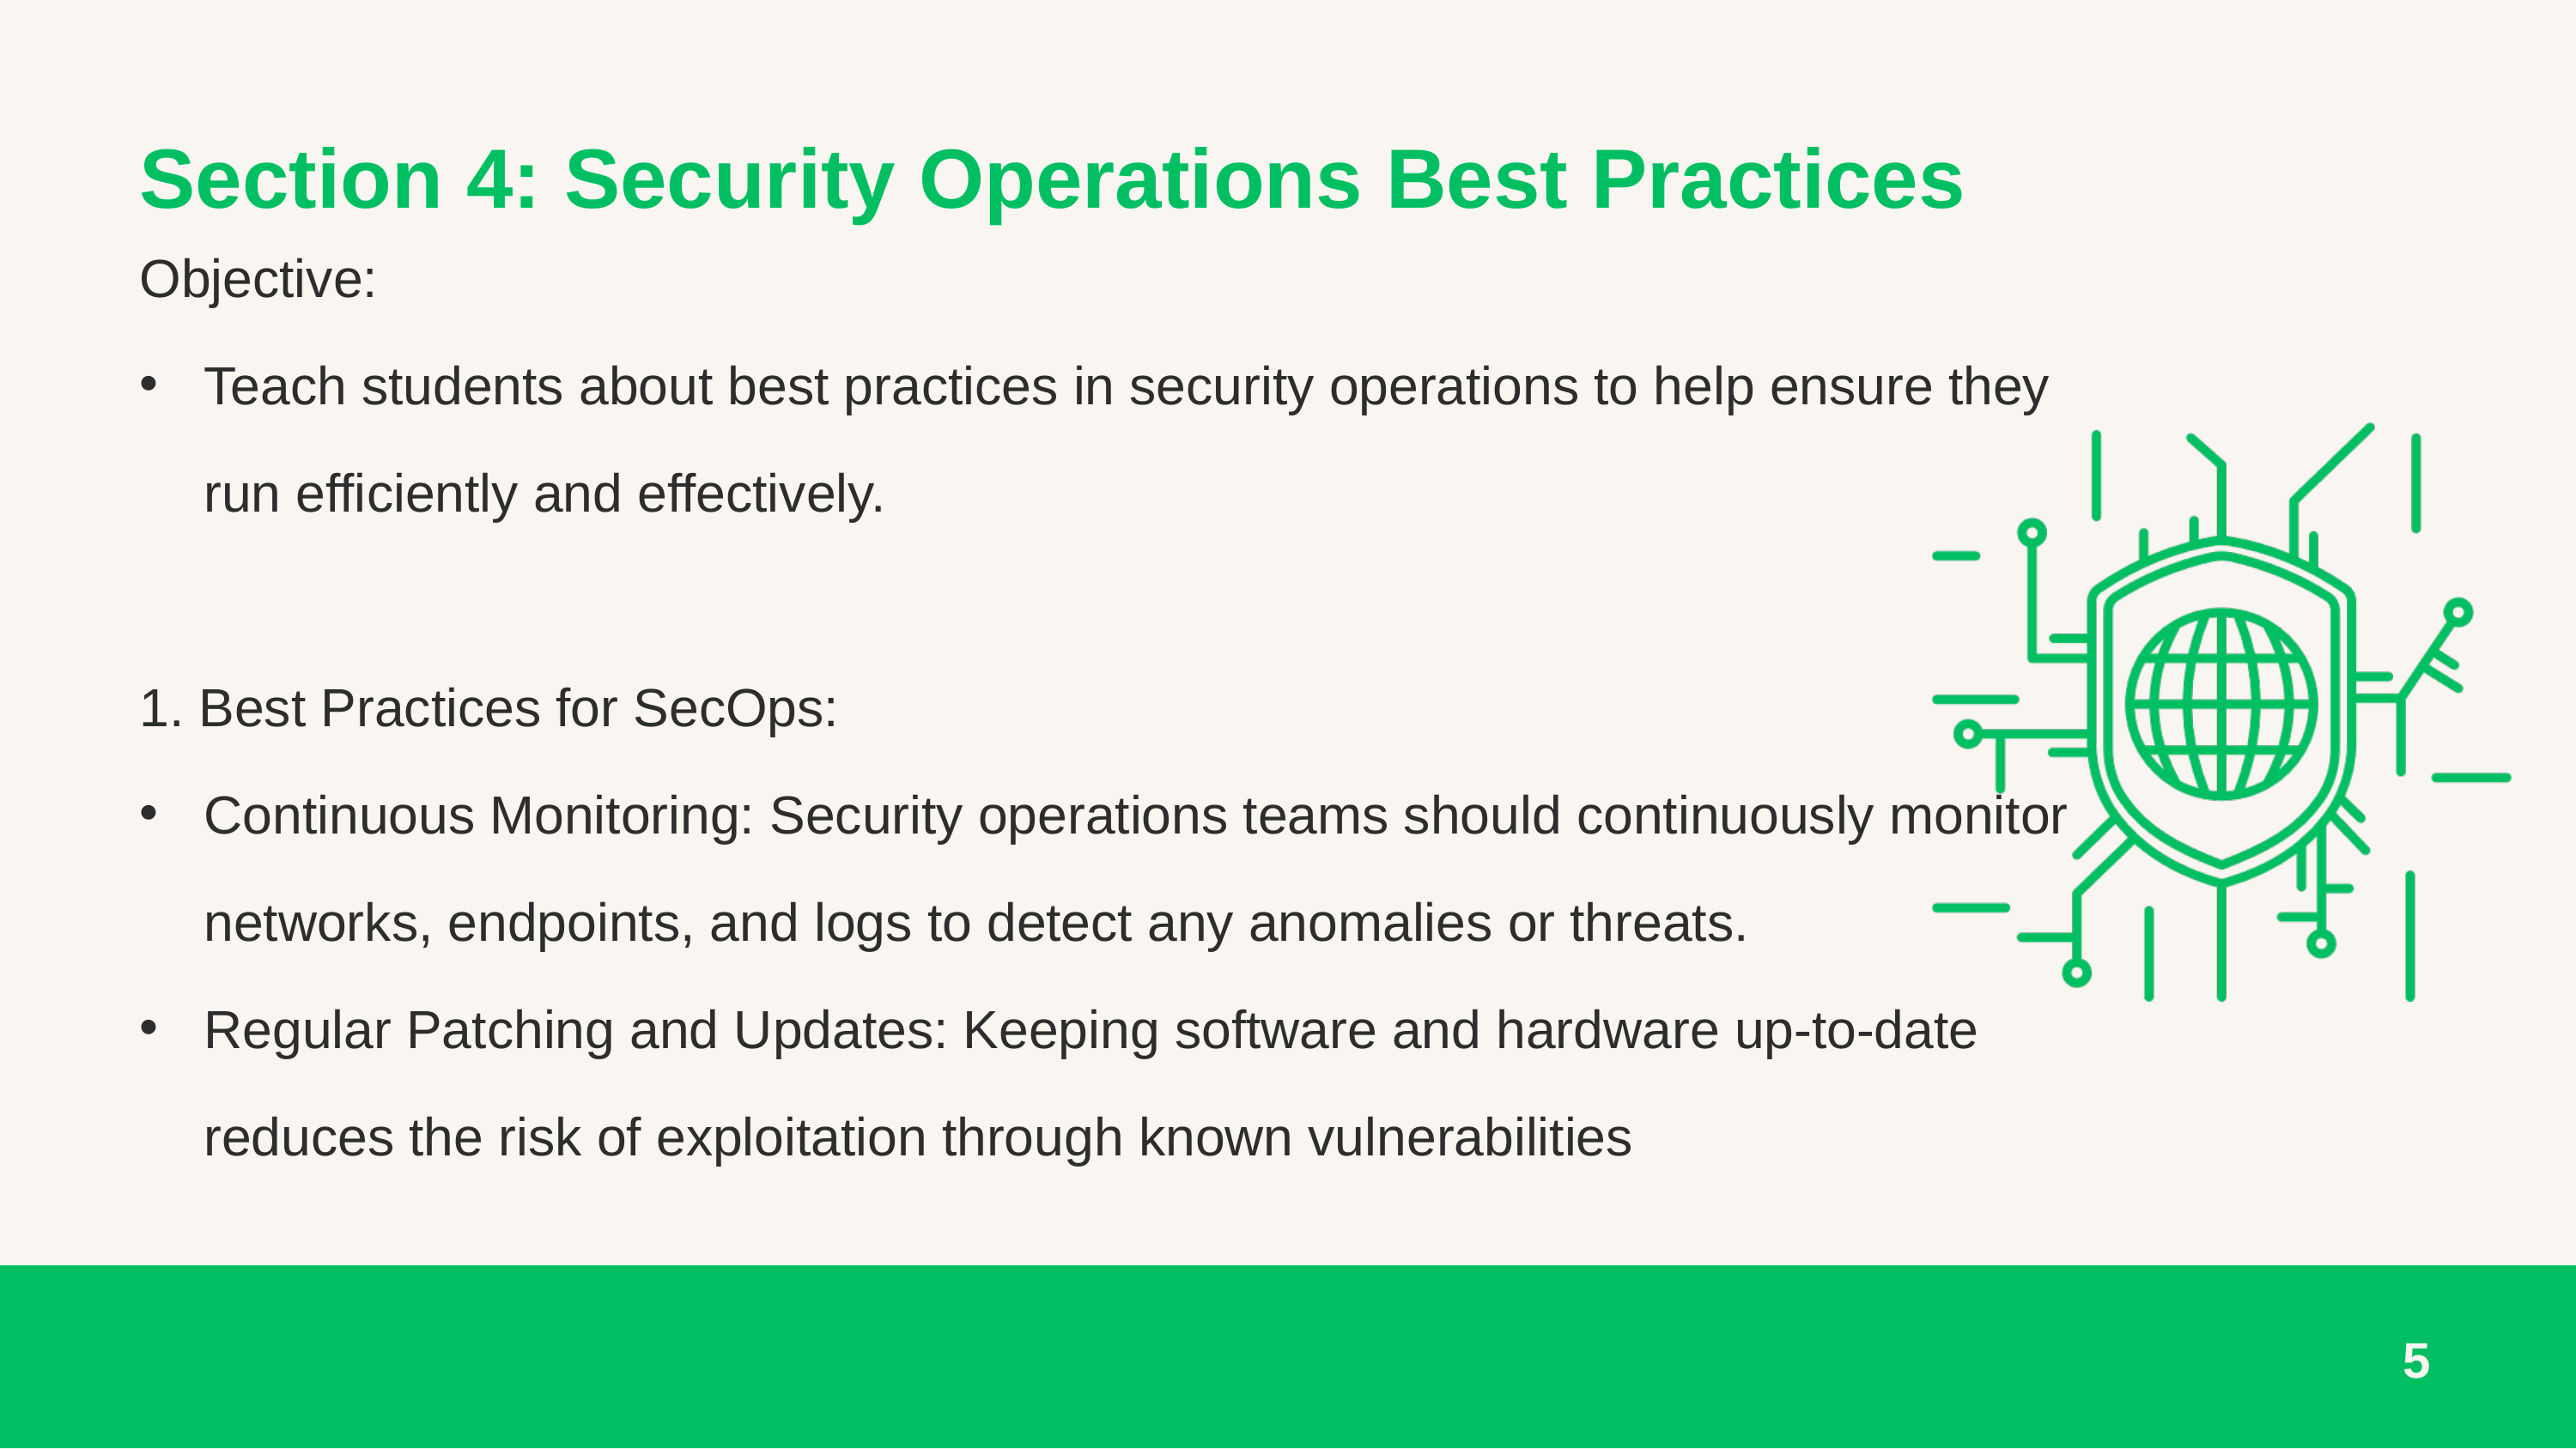

Section 4: Security Operations Best Practices
Objective:
Teach students about best practices in security operations to help ensure they run efficiently and effectively.

1. Best Practices for SecOps:
Continuous Monitoring: Security operations teams should continuously monitor networks, endpoints, and logs to detect any anomalies or threats.
Regular Patching and Updates: Keeping software and hardware up-to-date reduces the risk of exploitation through known vulnerabilities

5